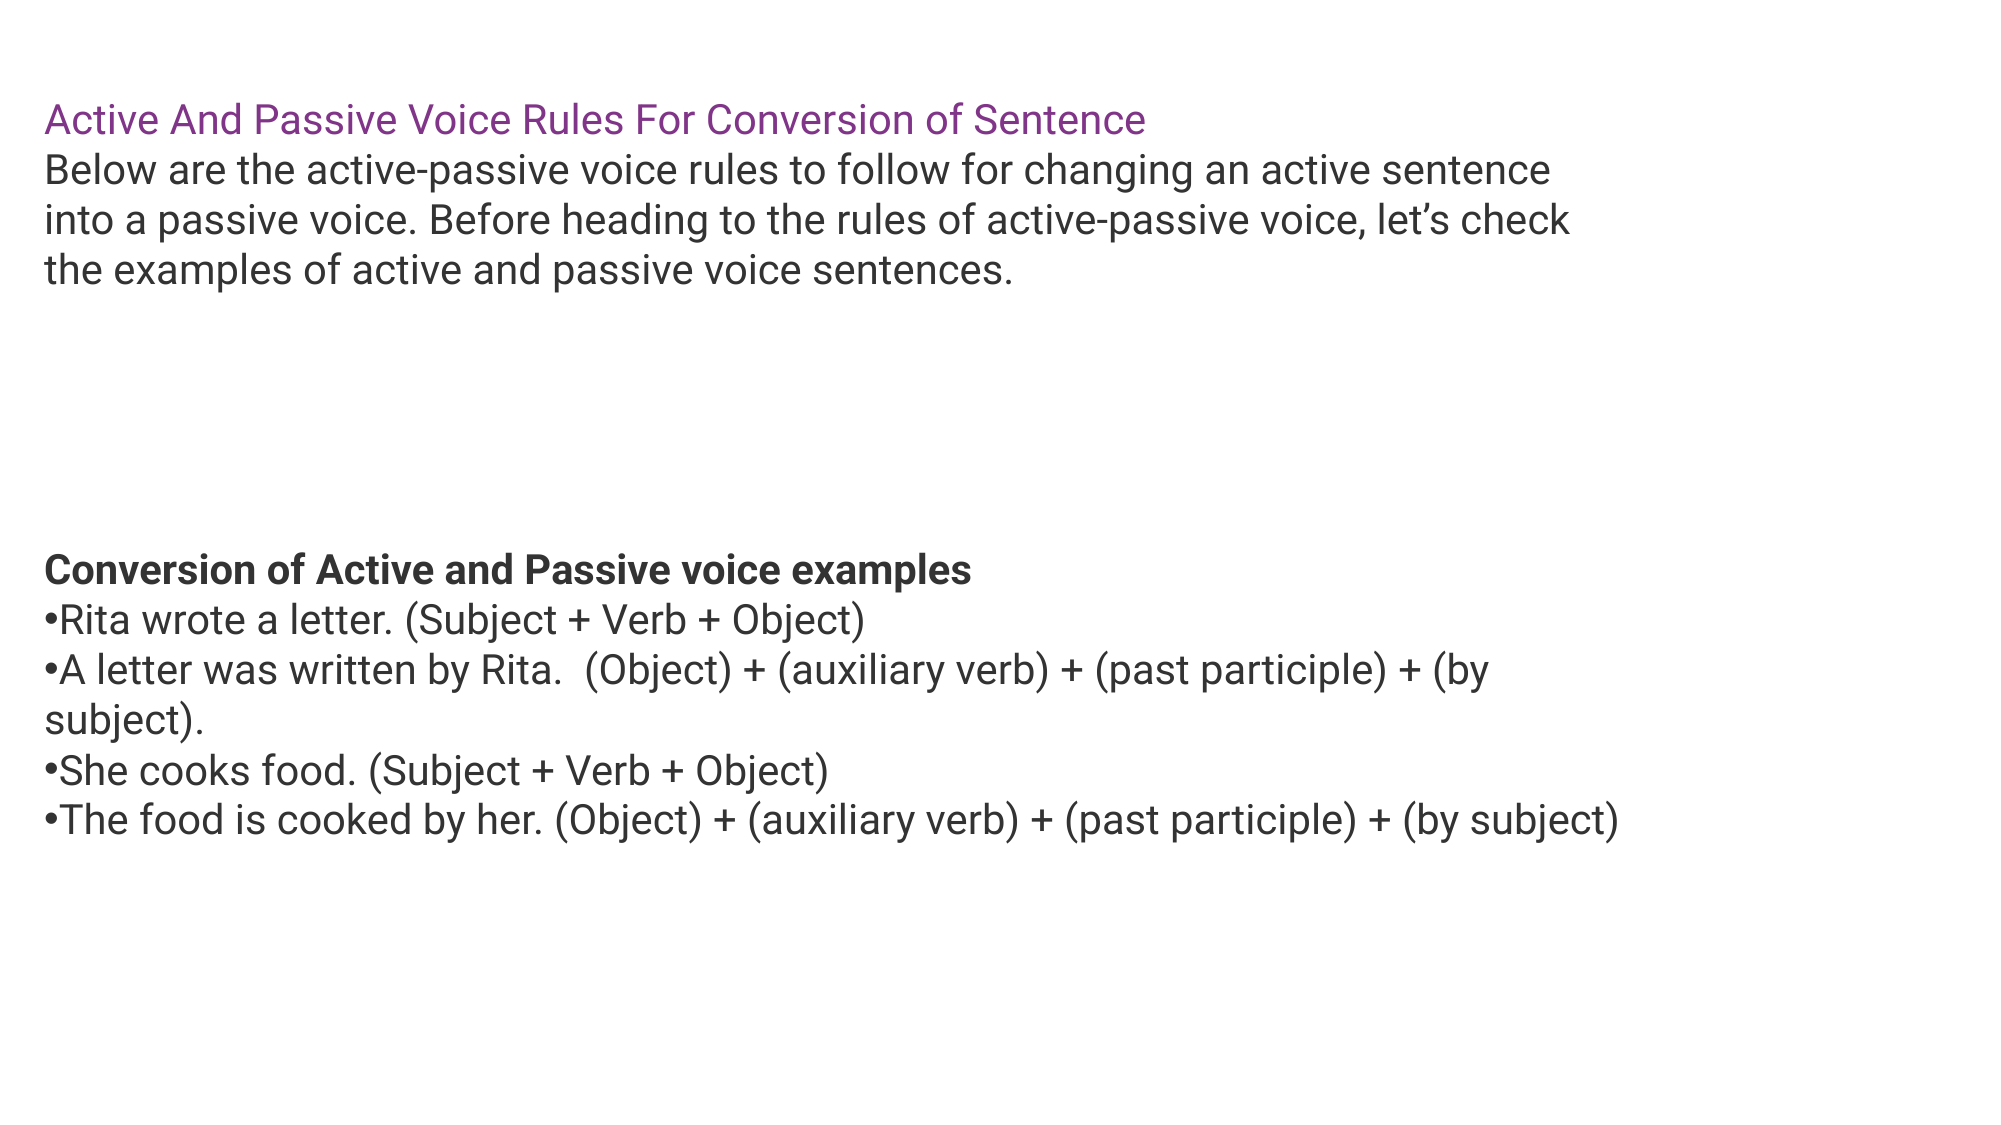

Active And Passive Voice Rules For Conversion of Sentence
Below are the active-passive voice rules to follow for changing an active sentence into a passive voice. Before heading to the rules of active-passive voice, let’s check the examples of active and passive voice sentences.

Conversion of Active and Passive voice examples
Rita wrote a letter. (Subject + Verb + Object)
A letter was written by Rita.  (Object) + (auxiliary verb) + (past participle) + (by subject).
She cooks food. (Subject + Verb + Object)
The food is cooked by her. (Object) + (auxiliary verb) + (past participle) + (by subject)